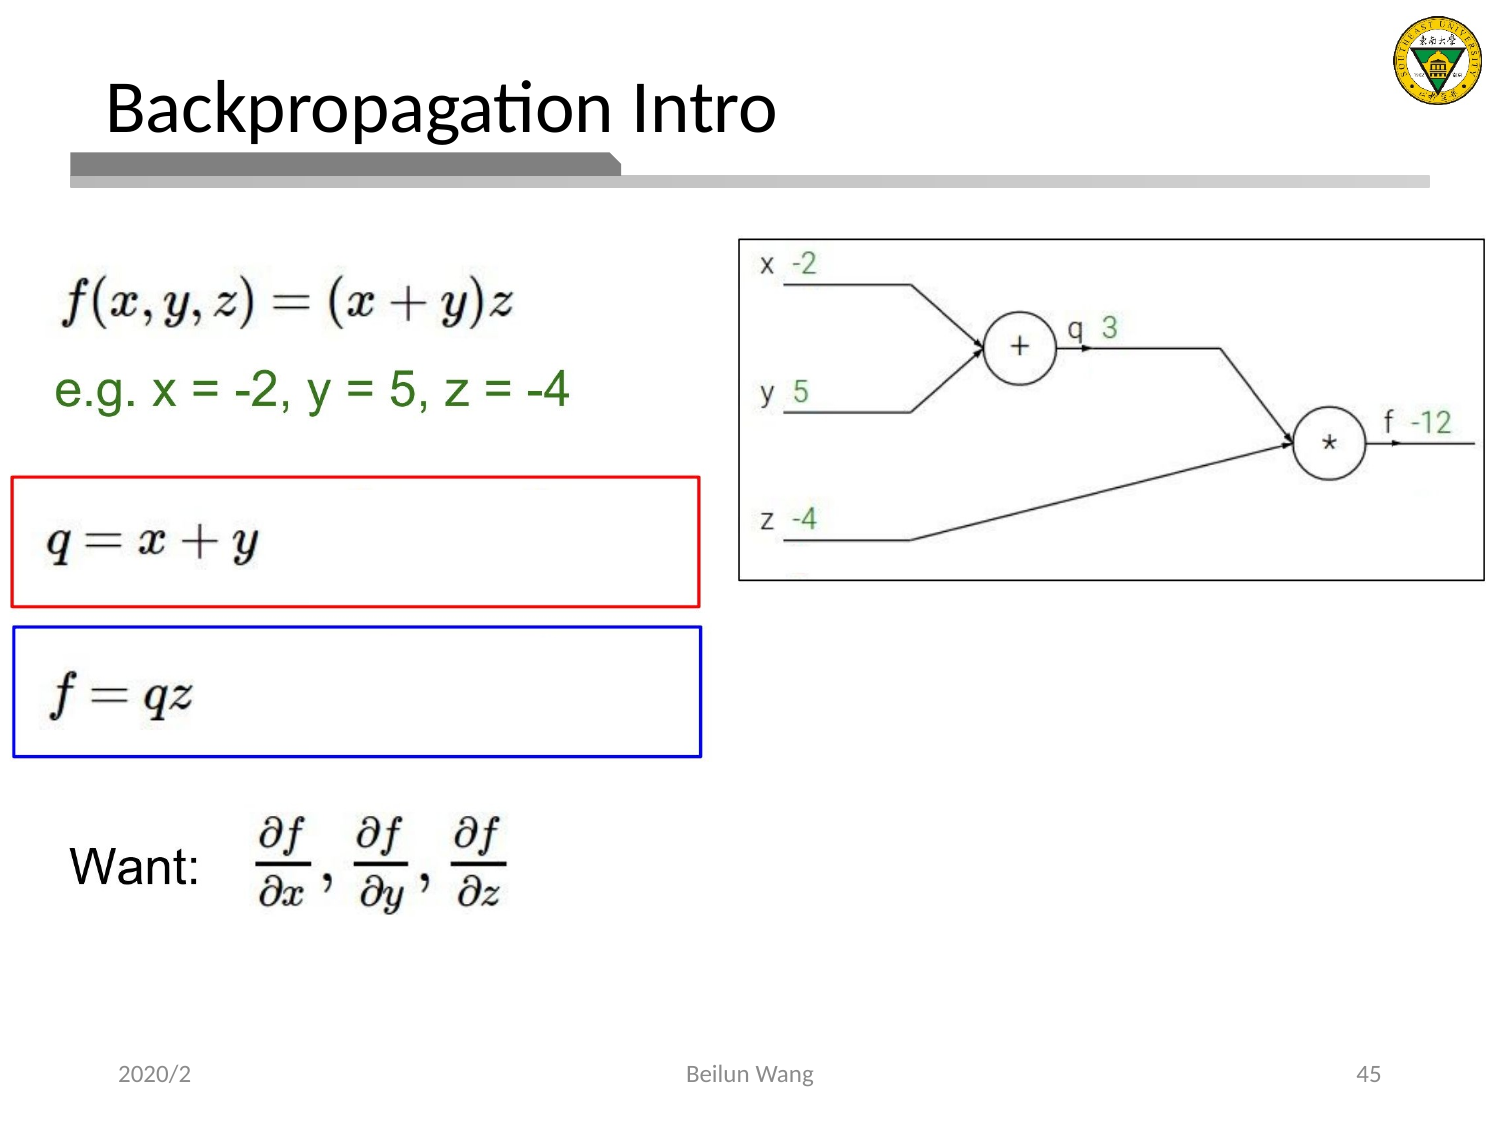

# Backpropagation Intro

2020/2
Beilun Wang
45